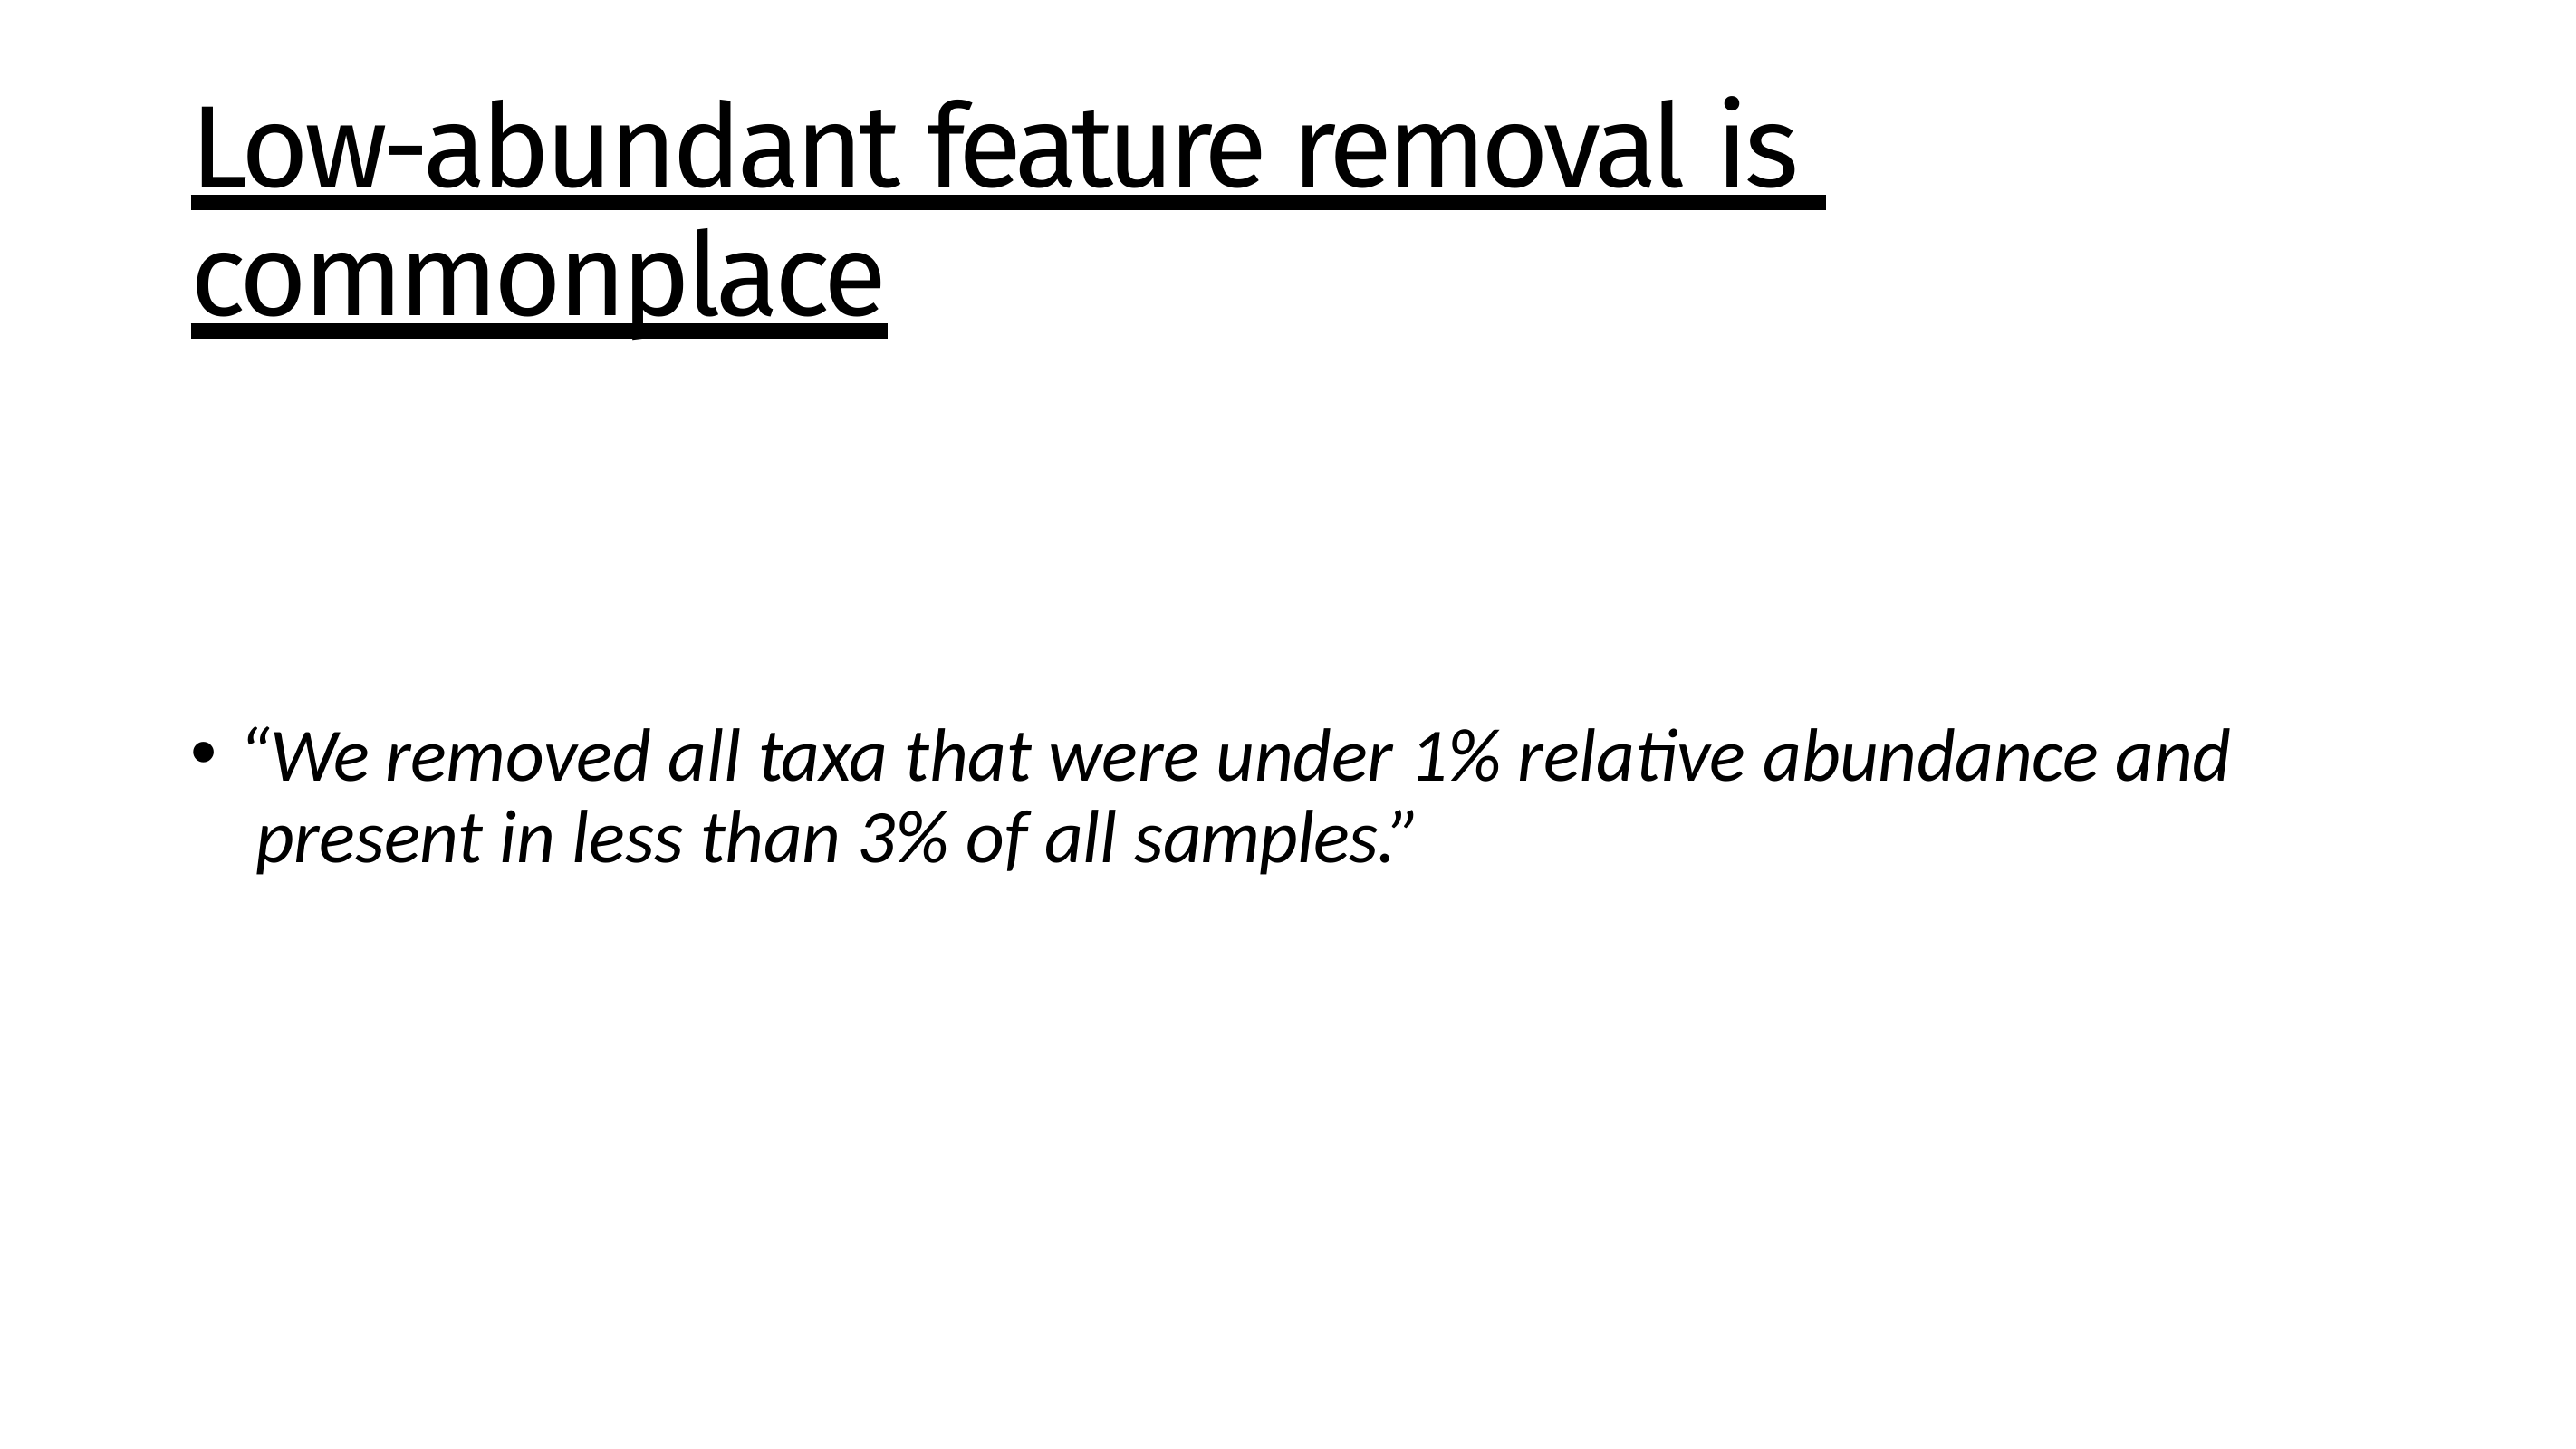

# Low-abundant feature removal is  commonplace
“We removed all taxa that were under 1% relative abundance and  present in less than 3% of all samples.”